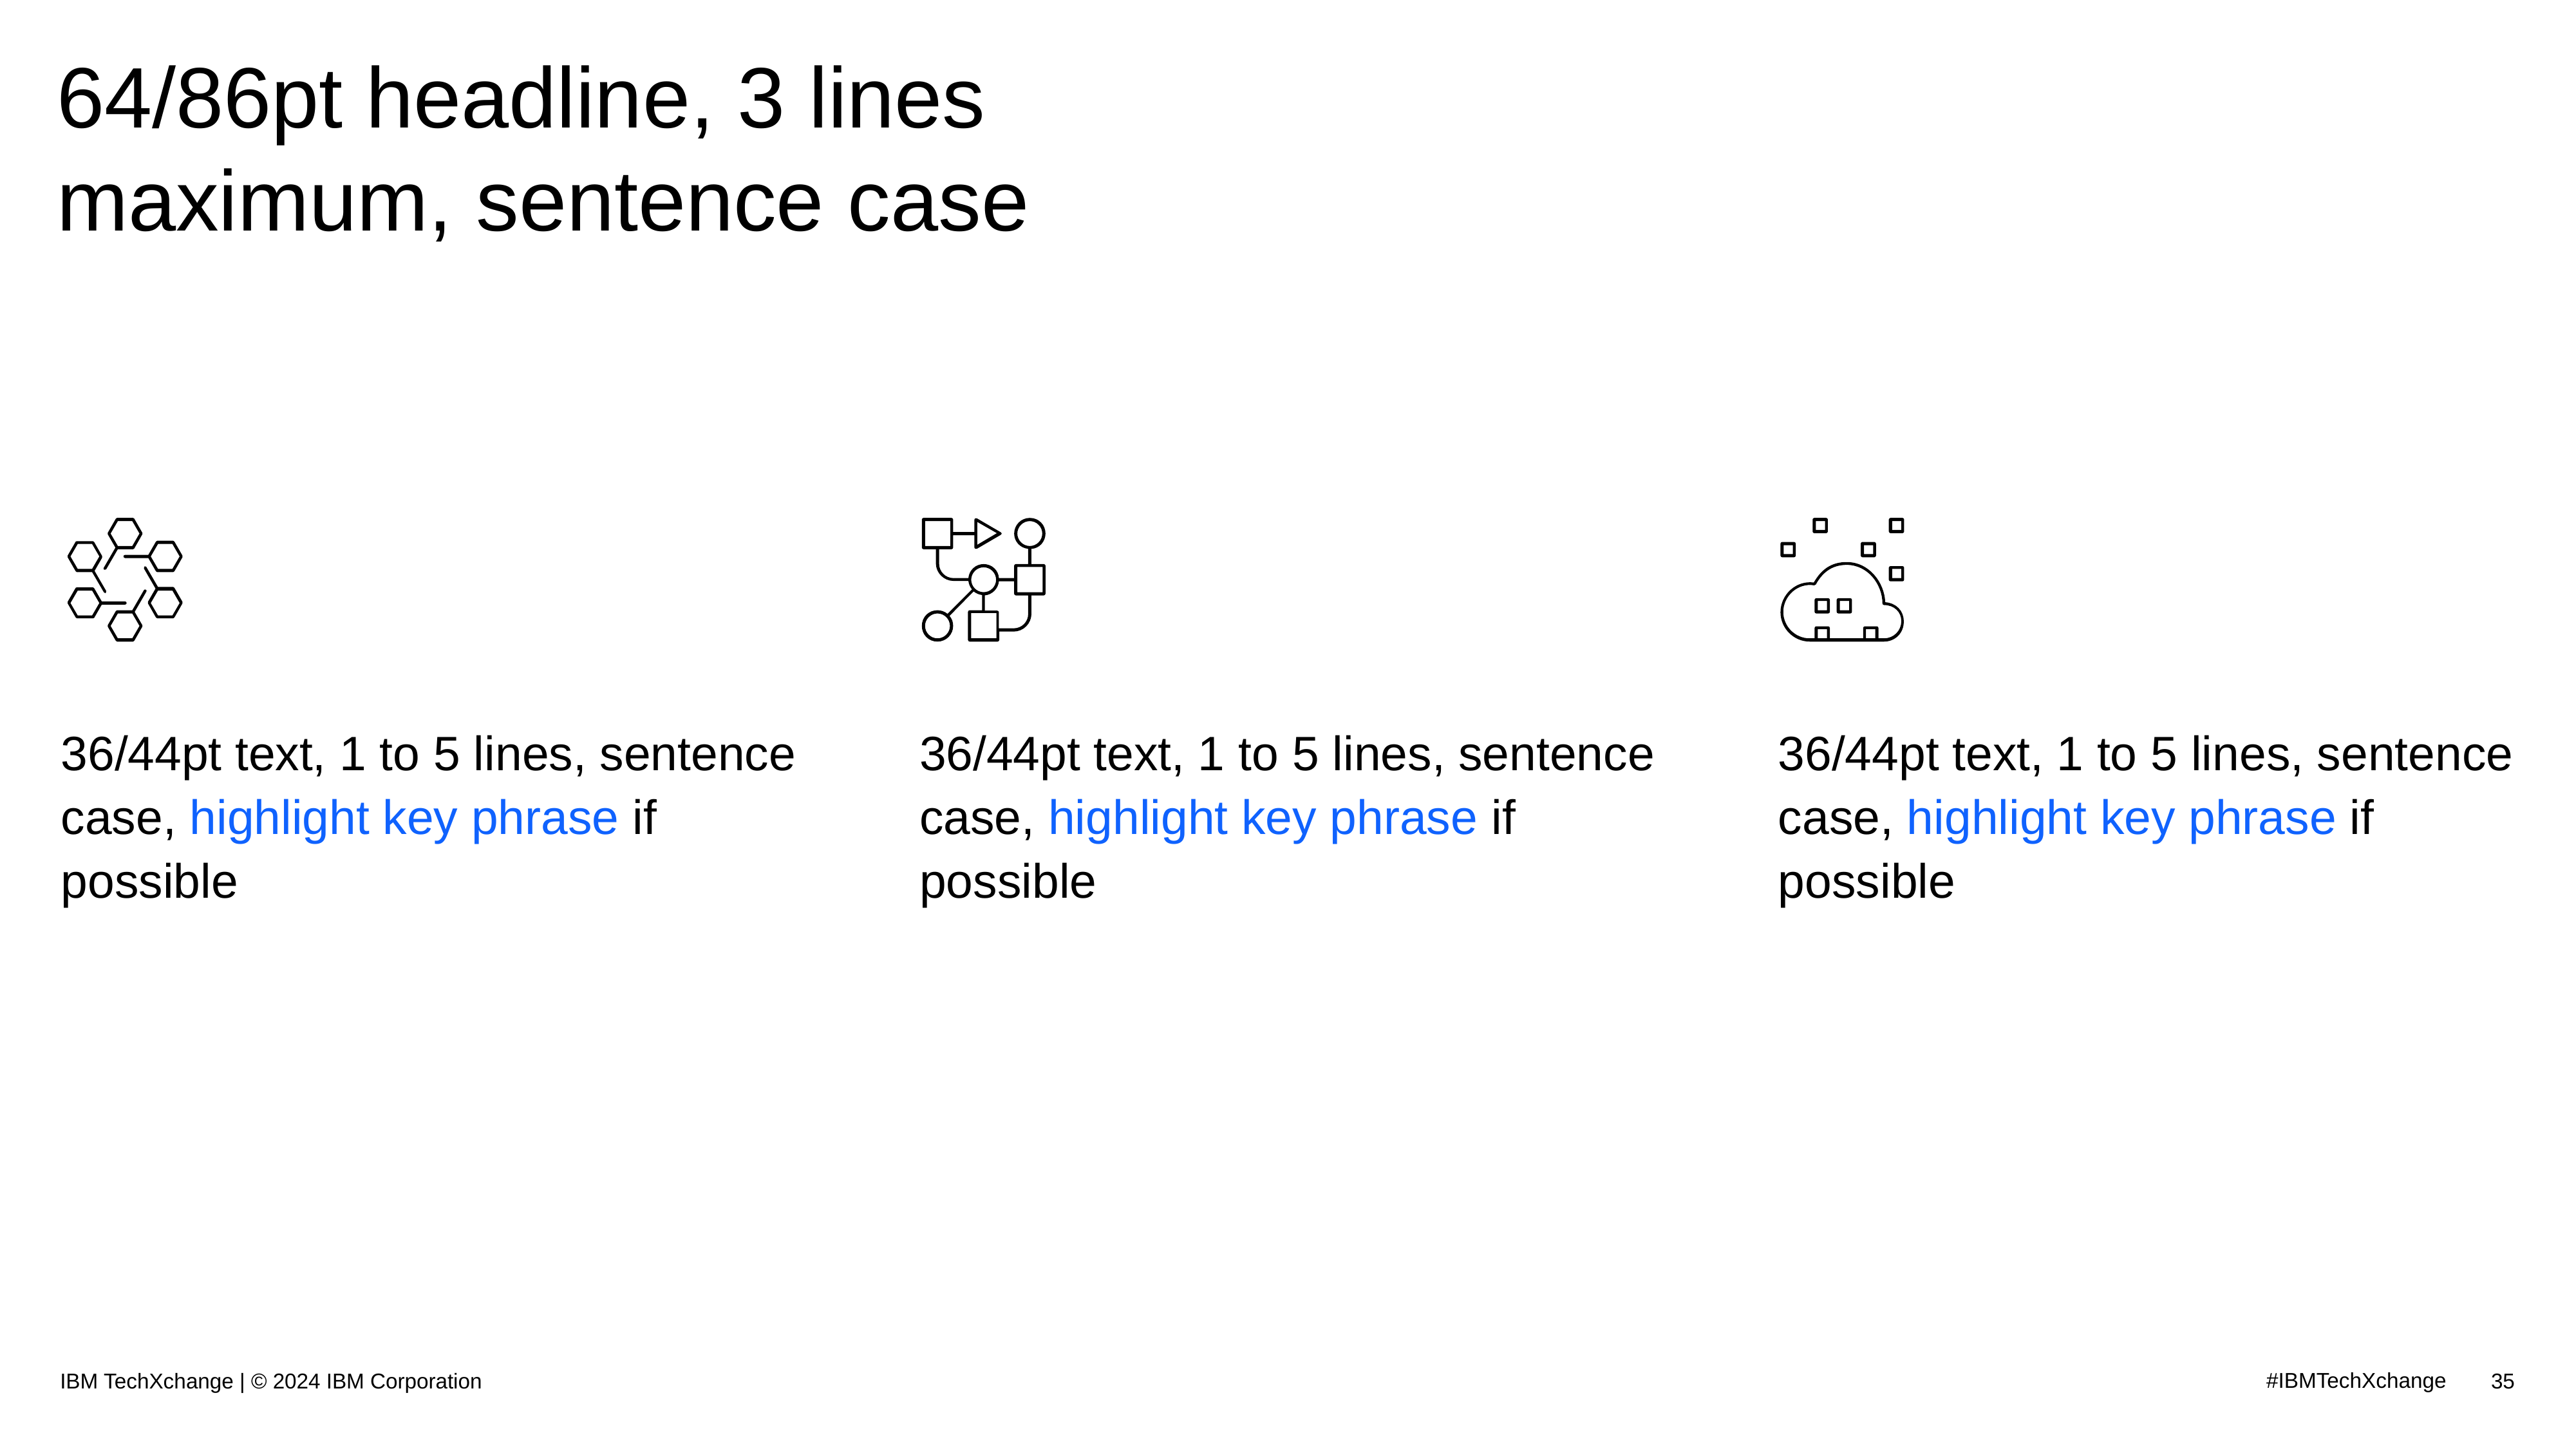

# 64/86pt headline, 3 lines maximum, sentence case

36/44pt text, 1 to 5 lines, sentence case, highlight key phrase if possible
36/44pt text, 1 to 5 lines, sentence case, highlight key phrase if possible
36/44pt text, 1 to 5 lines, sentence case, highlight key phrase if possible
IBM TechXchange | © 2024 IBM Corporation
35